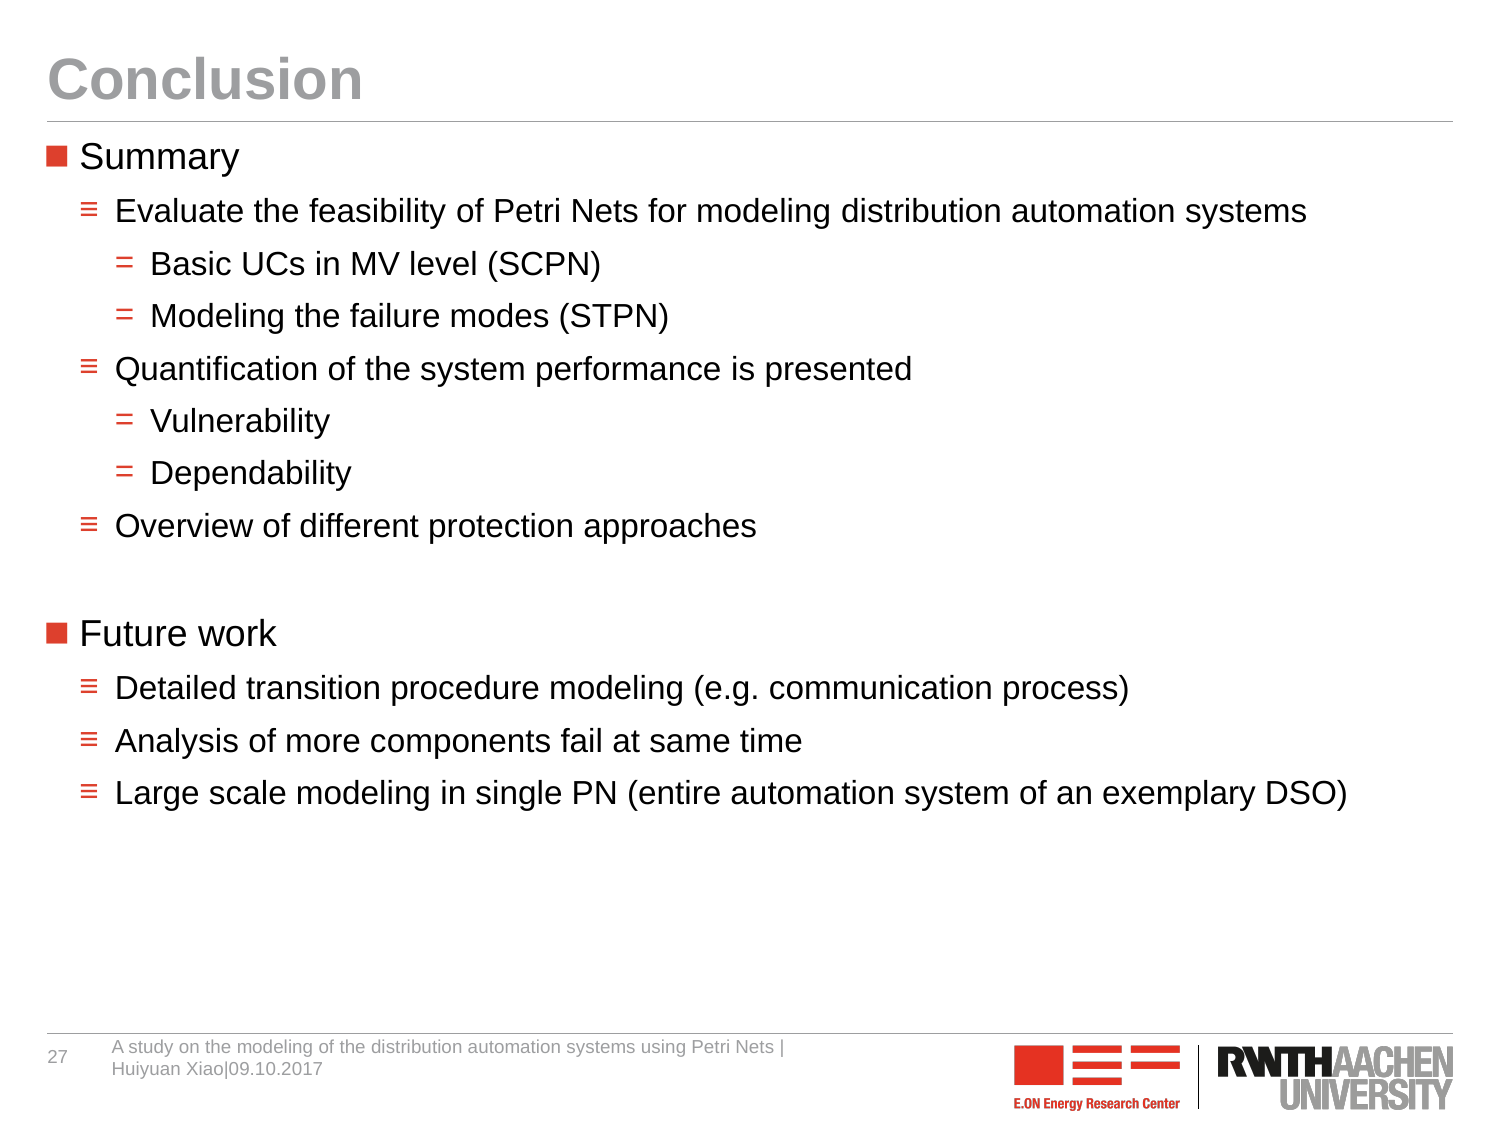

# Conclusion
Summary
Evaluate the feasibility of Petri Nets for modeling distribution automation systems
Basic UCs in MV level (SCPN)
Modeling the failure modes (STPN)
Quantification of the system performance is presented
Vulnerability
Dependability
Overview of different protection approaches

Future work
Detailed transition procedure modeling (e.g. communication process)
Analysis of more components fail at same time
Large scale modeling in single PN (entire automation system of an exemplary DSO)